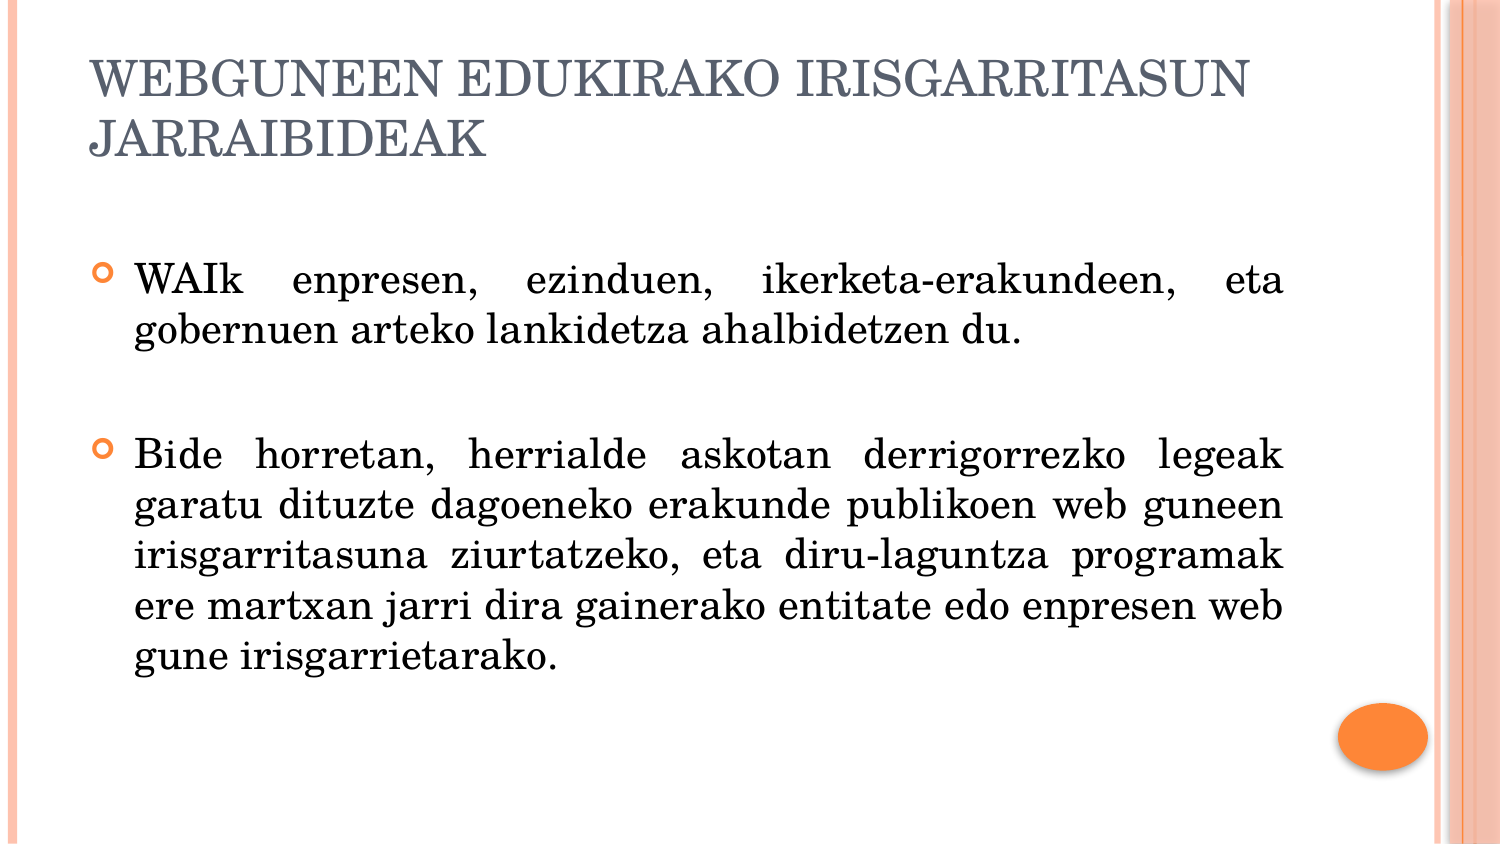

# webguneen edukirako irisgarritasun jarraibideak

WAIk enpresen, ezinduen, ikerketa-erakundeen, eta gobernuen arteko lankidetza ahalbidetzen du.

Bide horretan, herrialde askotan derrigorrezko legeak garatu dituzte dagoeneko erakunde publikoen web guneen irisgarritasuna ziurtatzeko, eta diru-laguntza programak ere martxan jarri dira gainerako entitate edo enpresen web gune irisgarrietarako.